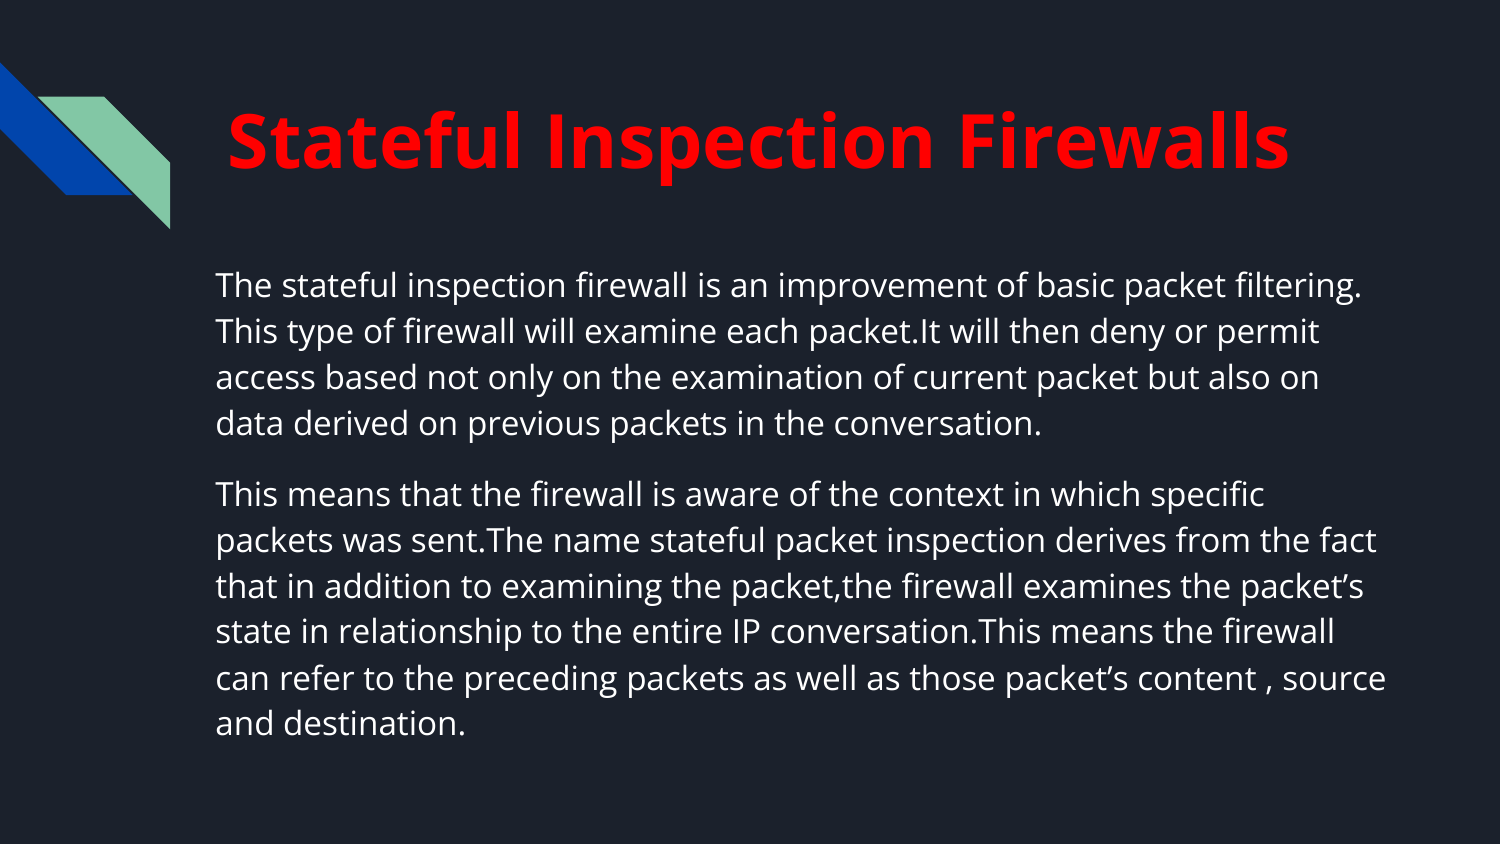

# Stateful Inspection Firewalls

The stateful inspection firewall is an improvement of basic packet filtering. This type of firewall will examine each packet.It will then deny or permit access based not only on the examination of current packet but also on data derived on previous packets in the conversation.
This means that the firewall is aware of the context in which specific packets was sent.The name stateful packet inspection derives from the fact that in addition to examining the packet,the firewall examines the packet’s state in relationship to the entire IP conversation.This means the firewall can refer to the preceding packets as well as those packet’s content , source and destination.